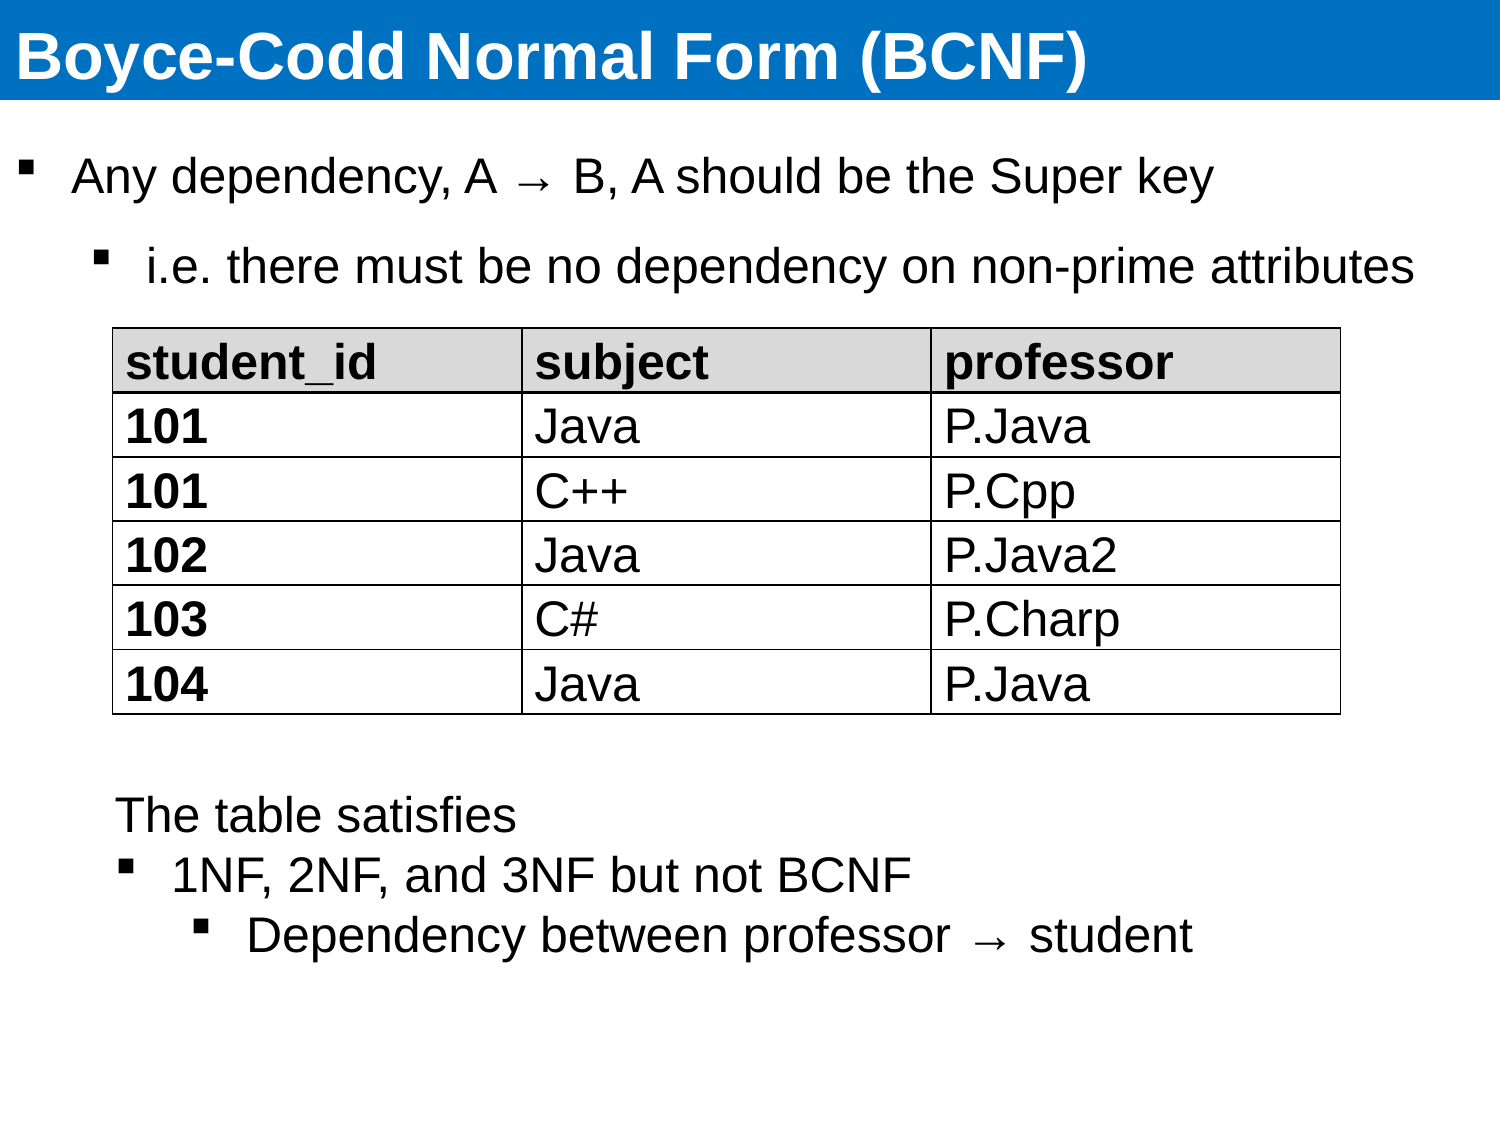

# Boyce-Codd Normal Form (BCNF)
Any dependency, A → B, A should be the Super key
i.e. there must be no dependency on non-prime attributes
| student\_id | subject | professor |
| --- | --- | --- |
| 101 | Java | P.Java |
| 101 | C++ | P.Cpp |
| 102 | Java | P.Java2 |
| 103 | C# | P.Charp |
| 104 | Java | P.Java |
The table satisfies
1NF, 2NF, and 3NF but not BCNF
Dependency between professor → student